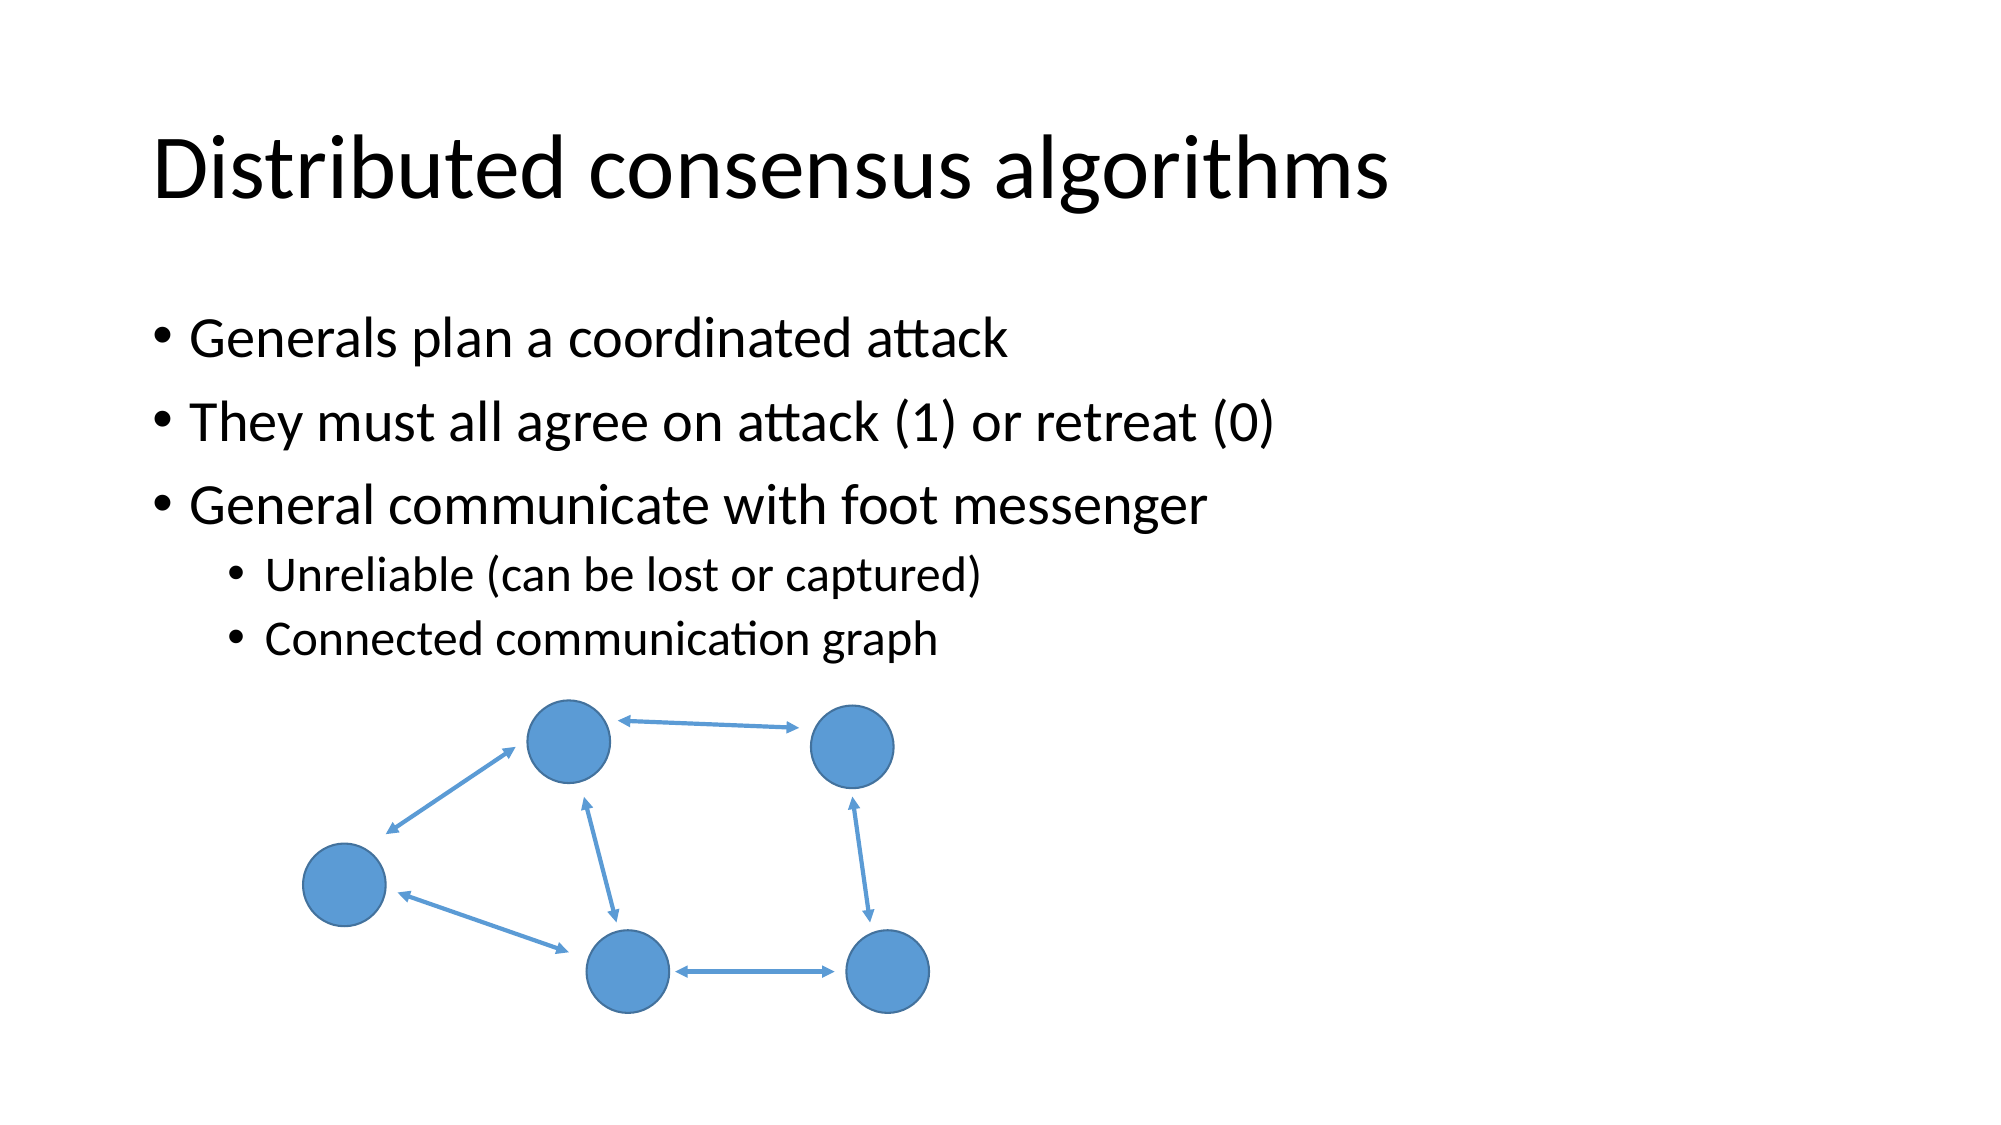

# Distributed consensus algorithms
Generals plan a coordinated attack
They must all agree on attack (1) or retreat (0)
General communicate with foot messenger
Unreliable (can be lost or captured)
Connected communication graph